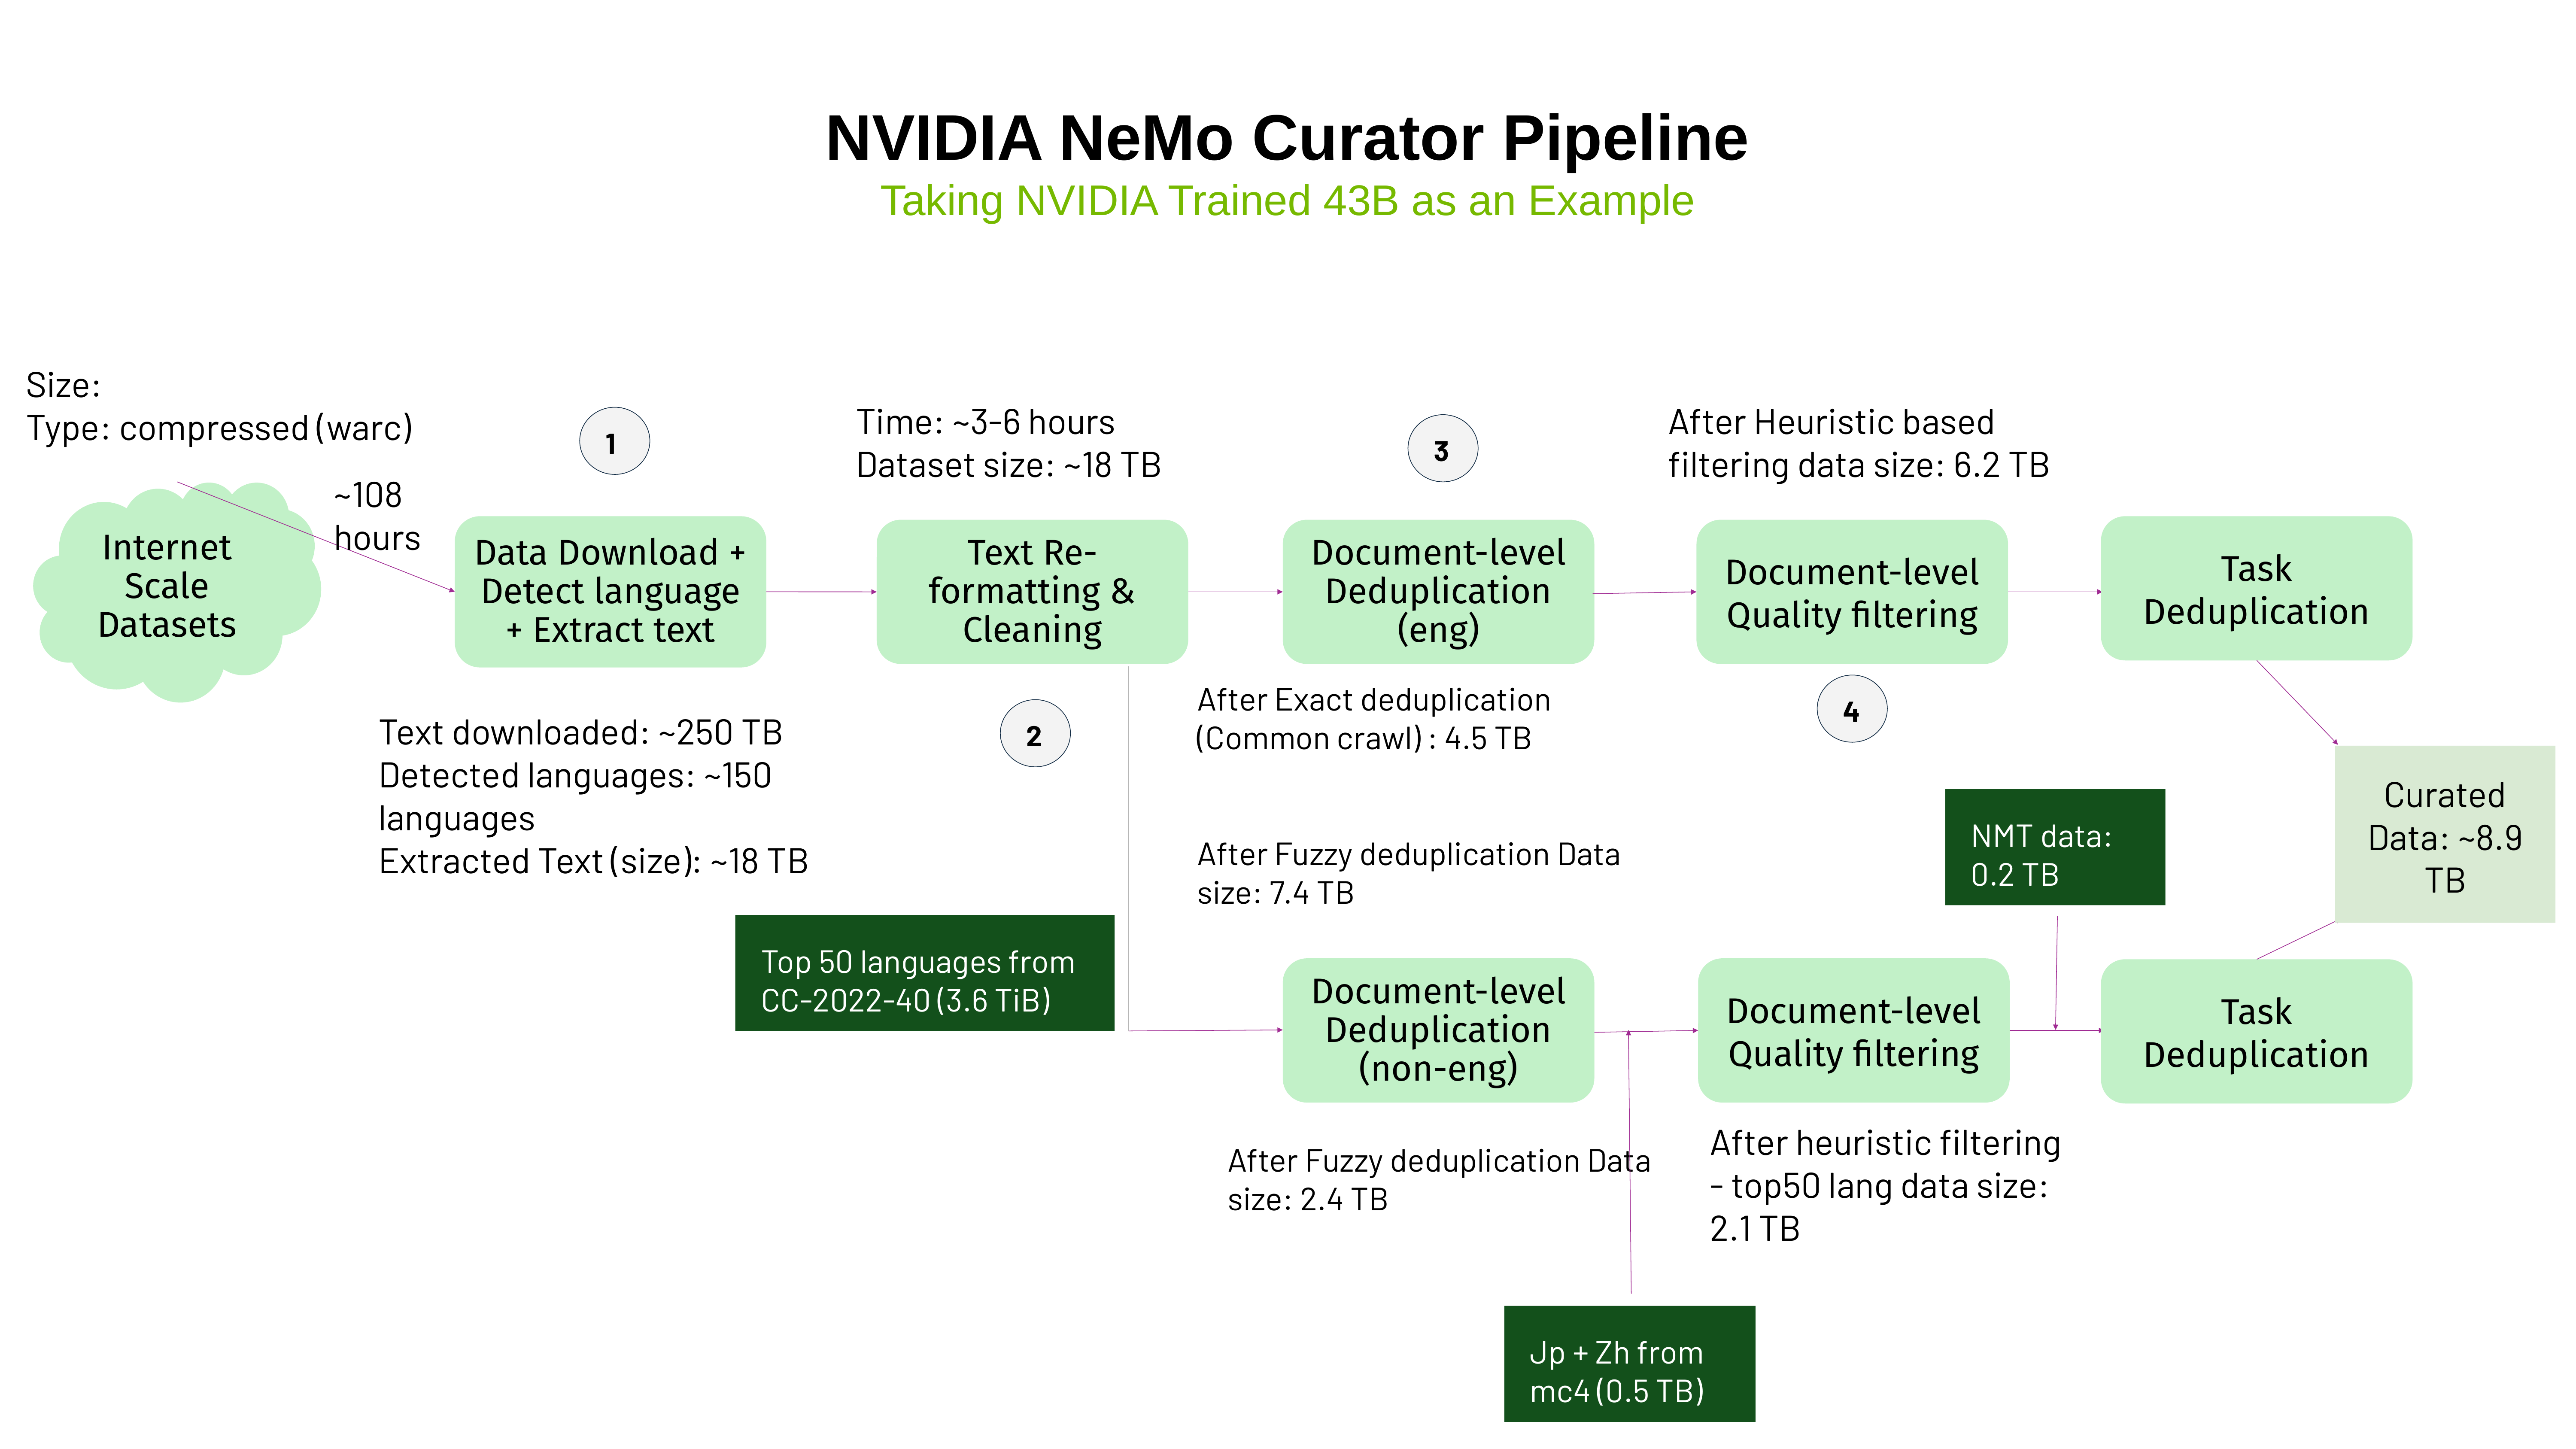

# NVIDIA NeMo Curator Pipeline
Taking NVIDIA Trained 43B as an Example
Size: ~250 TB
Type: compressed (warc)
After Heuristic based filtering data size: 6.2 TB
Time: ~3-6 hours
Dataset size: ~18 TB
1
3

~108
hours
Internet Scale Datasets
Data Download + Detect language + Extract text
Task Deduplication
Text Re-formatting & Cleaning
Document-level Deduplication
(eng)
Document-level Quality filtering
After Exact deduplication (Common crawl) : 4.5 TB
Datasets : 3 (initial) + 17 = 20 Size: 8.6 TB
After Fuzzy deduplication Data size: 7.4 TB
4

Text downloaded: ~250 TB
Detected languages: ~150 languages
Extracted Text (size): ~18 TB
2

Curated Data: ~8.9 TB
NMT data: 0.2 TB

Top 50 languages from CC-2022-40 (3.6 TiB)

Document-level Deduplication
(non-eng)
Document-level Quality filtering
Task Deduplication
After heuristic filtering - top50 lang data size: 2.1 TB
Jp + Zh : 0.4 TB
After Fuzzy deduplication Data size: 2.4 TB
Jp + Zh from mc4 (0.5 TB)